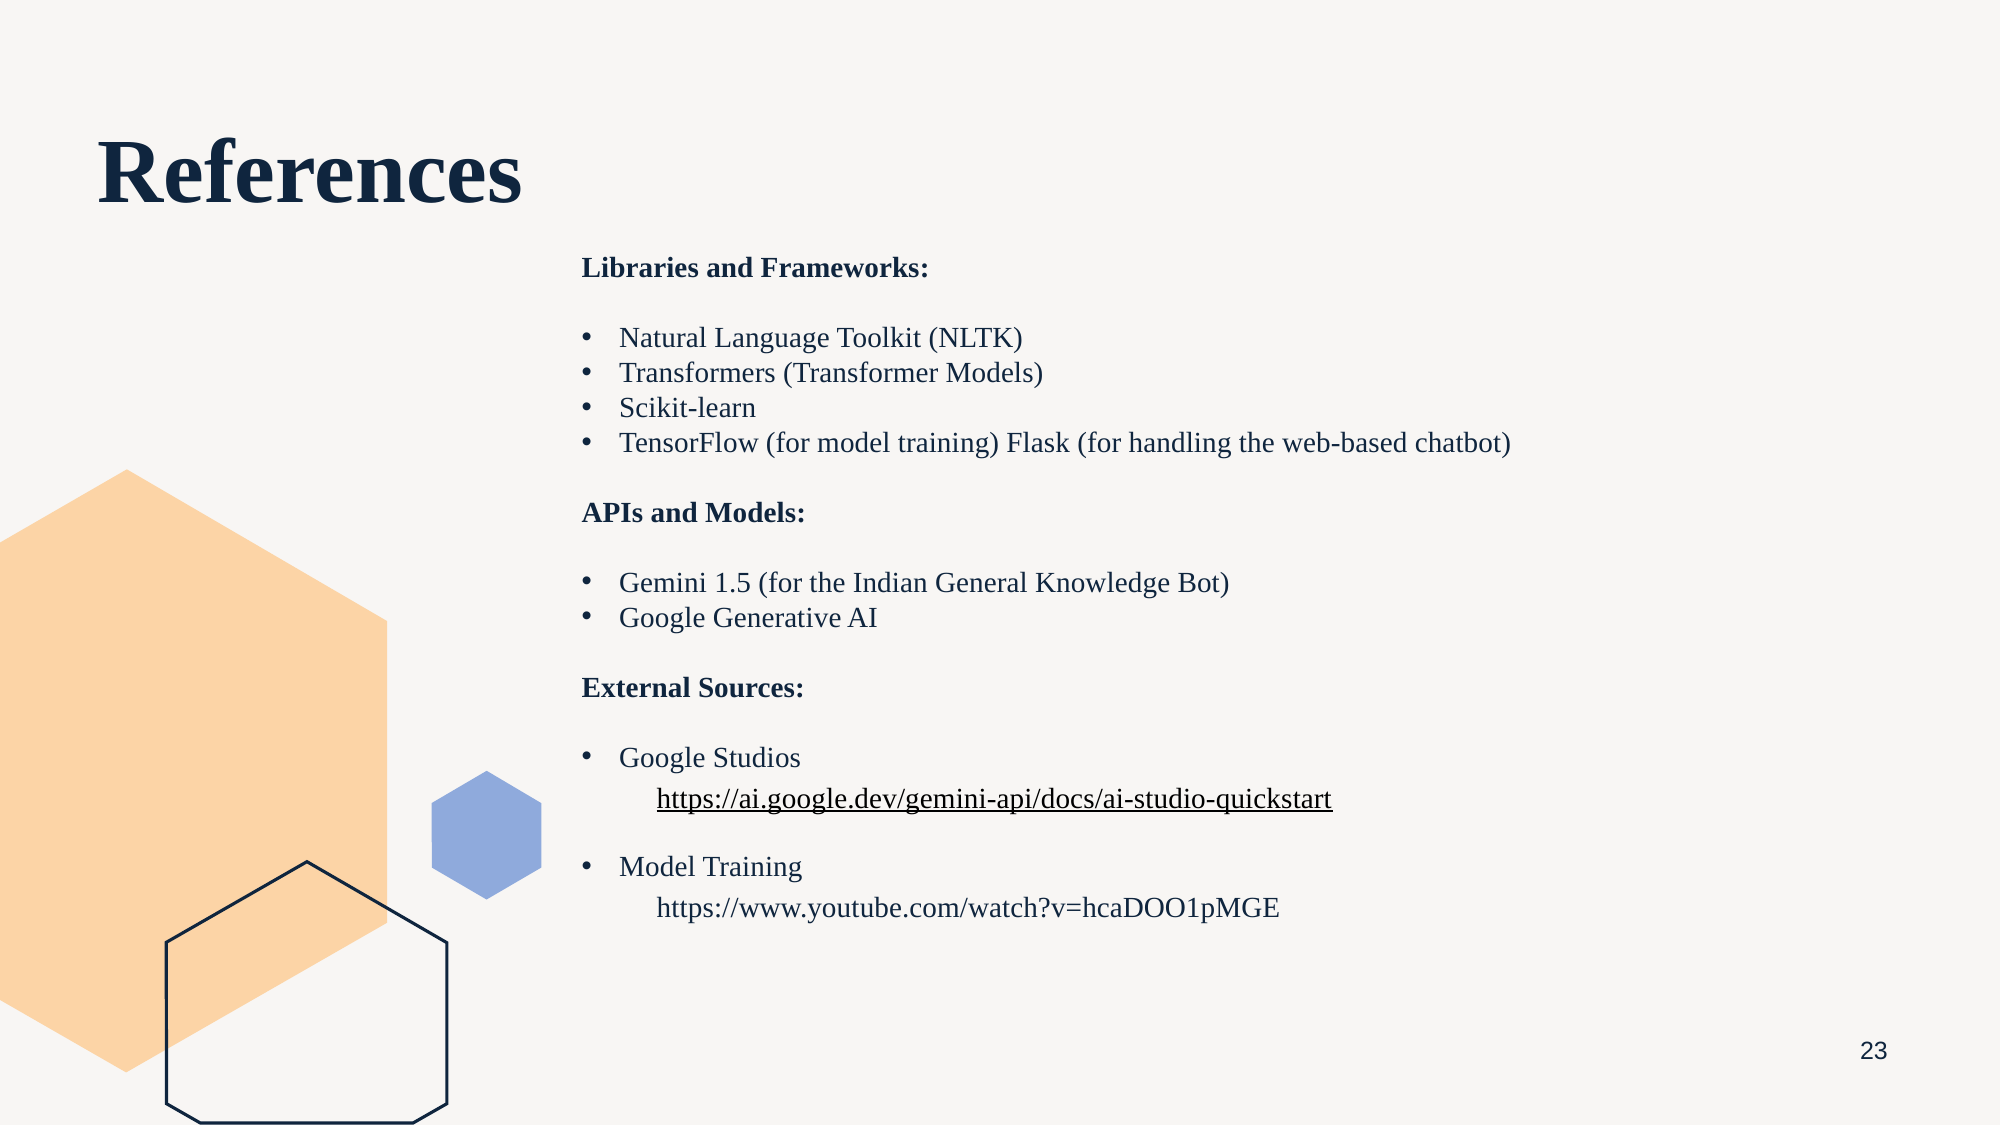

# References
Libraries and Frameworks:

Natural Language Toolkit (NLTK)
Transformers (Transformer Models)
Scikit-learn
TensorFlow (for model training) Flask (for handling the web-based chatbot)

APIs and Models:

Gemini 1.5 (for the Indian General Knowledge Bot)
Google Generative AI

External Sources:

Google Studios
https://ai.google.dev/gemini-api/docs/ai-studio-quickstart

Model Training
https://www.youtube.com/watch?v=hcaDOO1pMGE

23